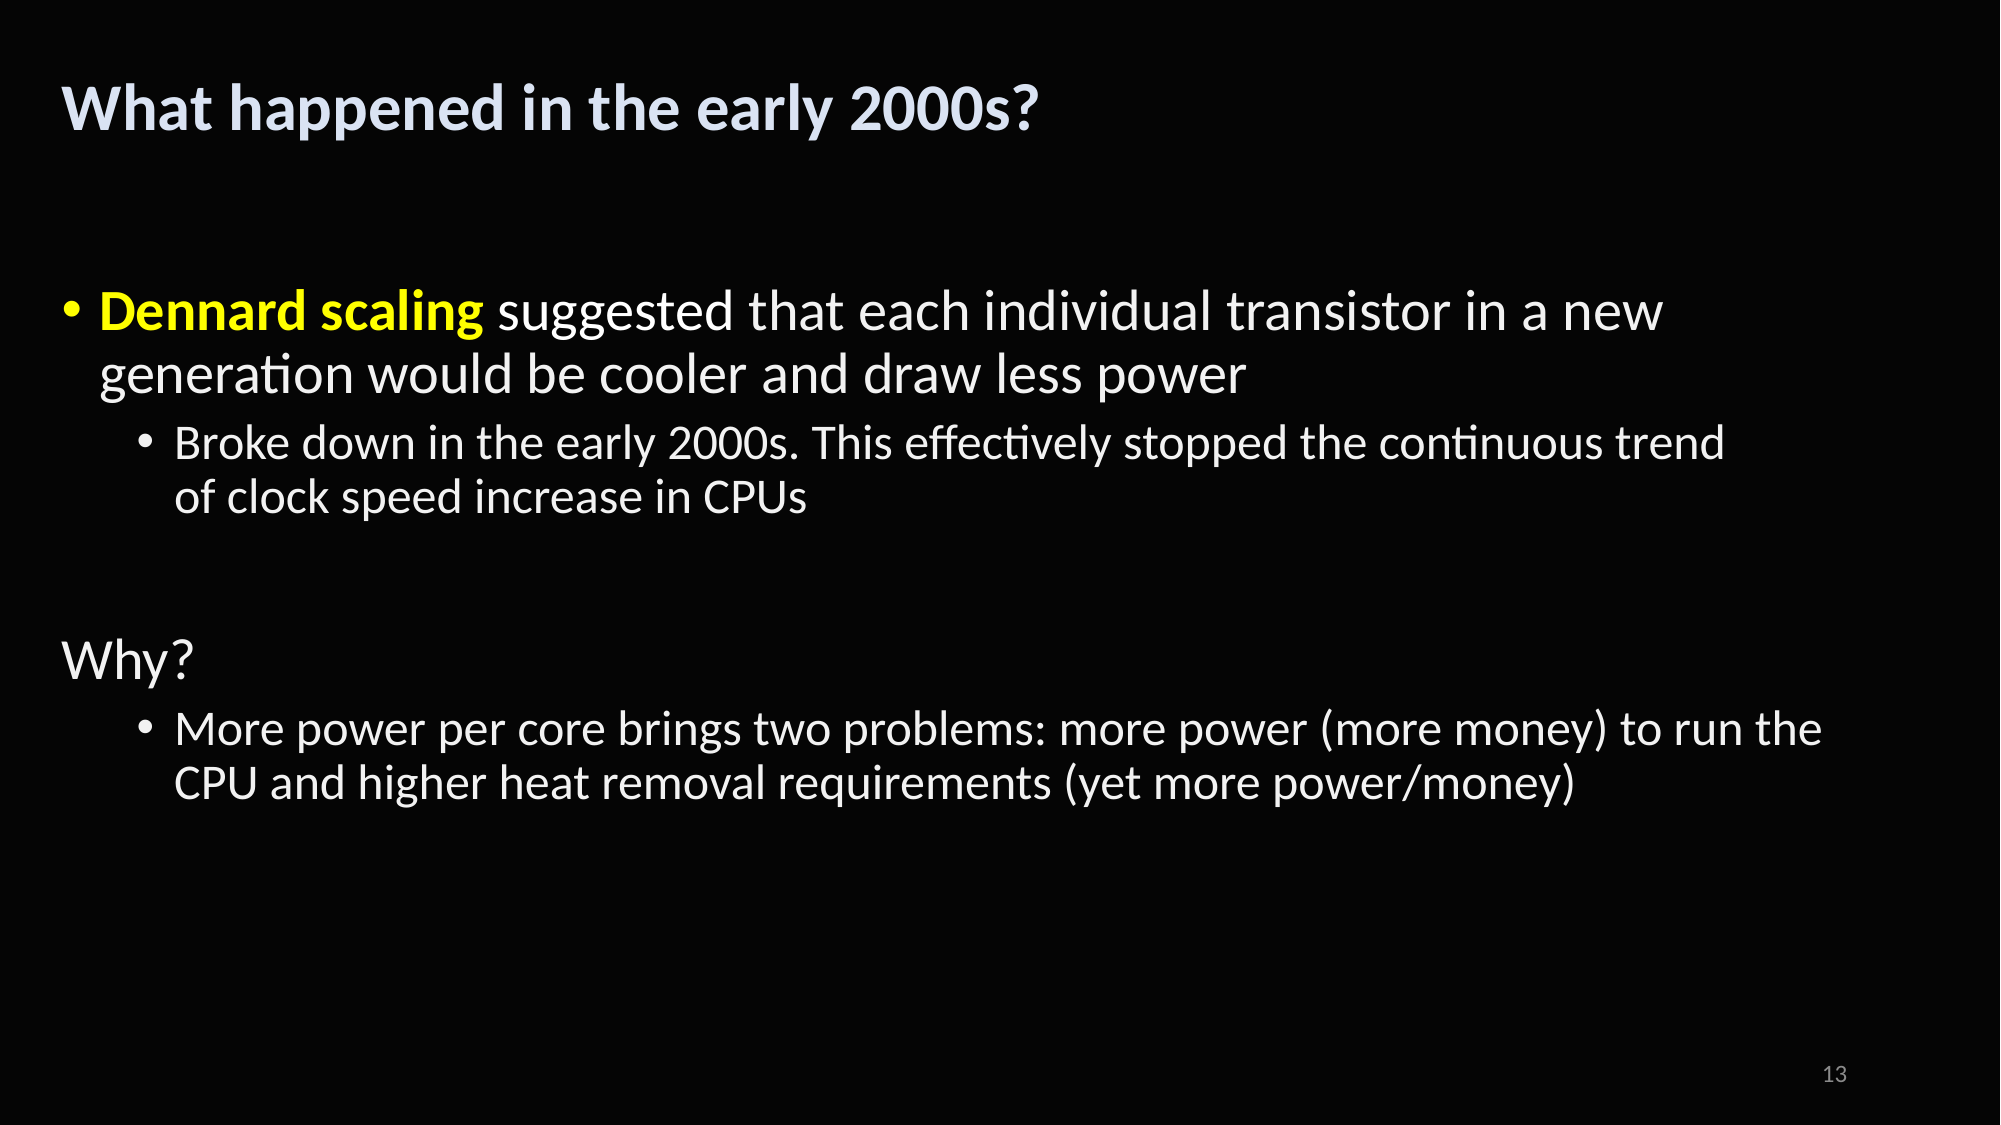

# What happened in the early 2000s?
Dennard scaling suggested that each individual transistor in a new generation would be cooler and draw less power
Broke down in the early 2000s. This effectively stopped the continuous trend
of clock speed increase in CPUs

Why?
More power per core brings two problems: more power (more money) to run the CPU and higher heat removal requirements (yet more power/money)

13